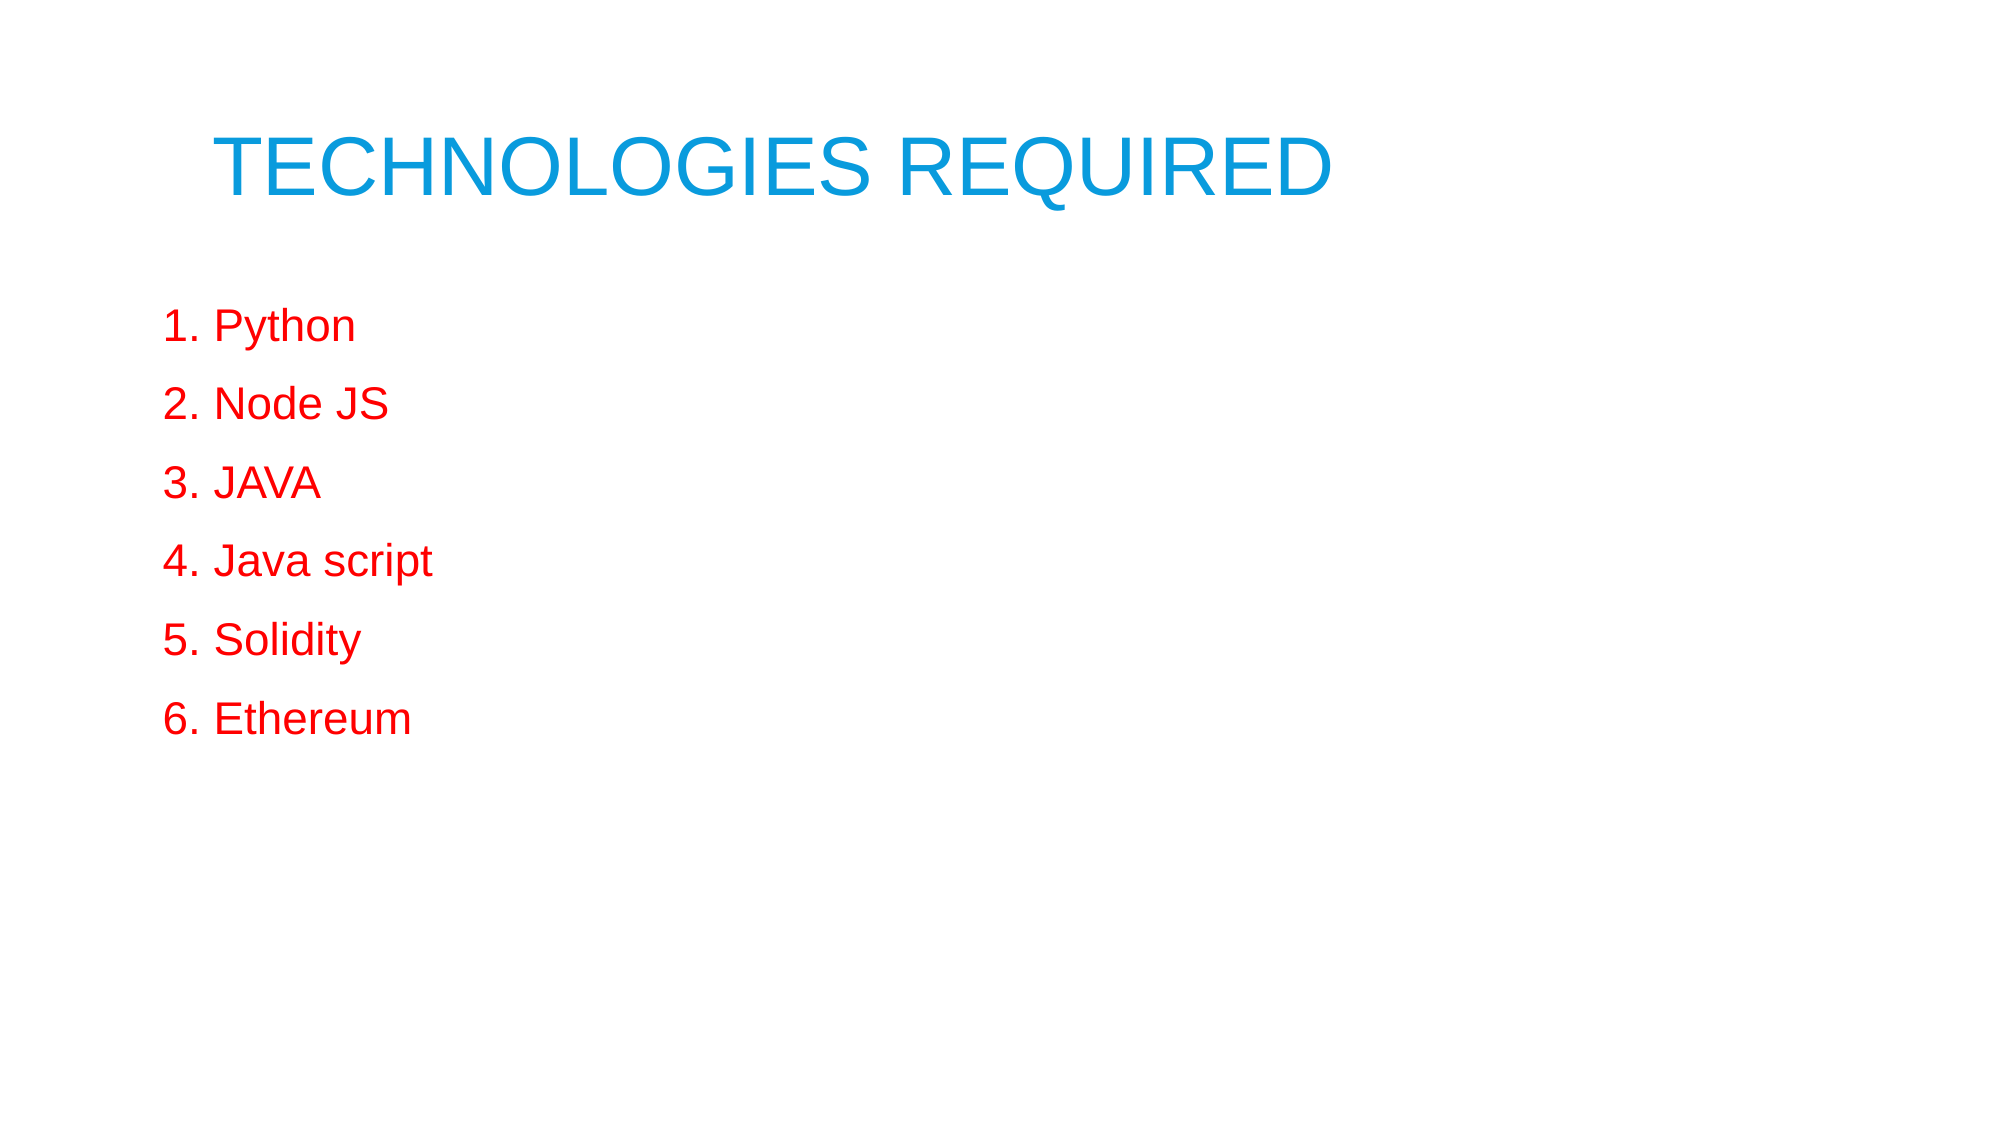

# TECHNOLOGIES REQUIRED
1. Python
2. Node JS
3. JAVA
4. Java script
5. Solidity
6. Ethereum